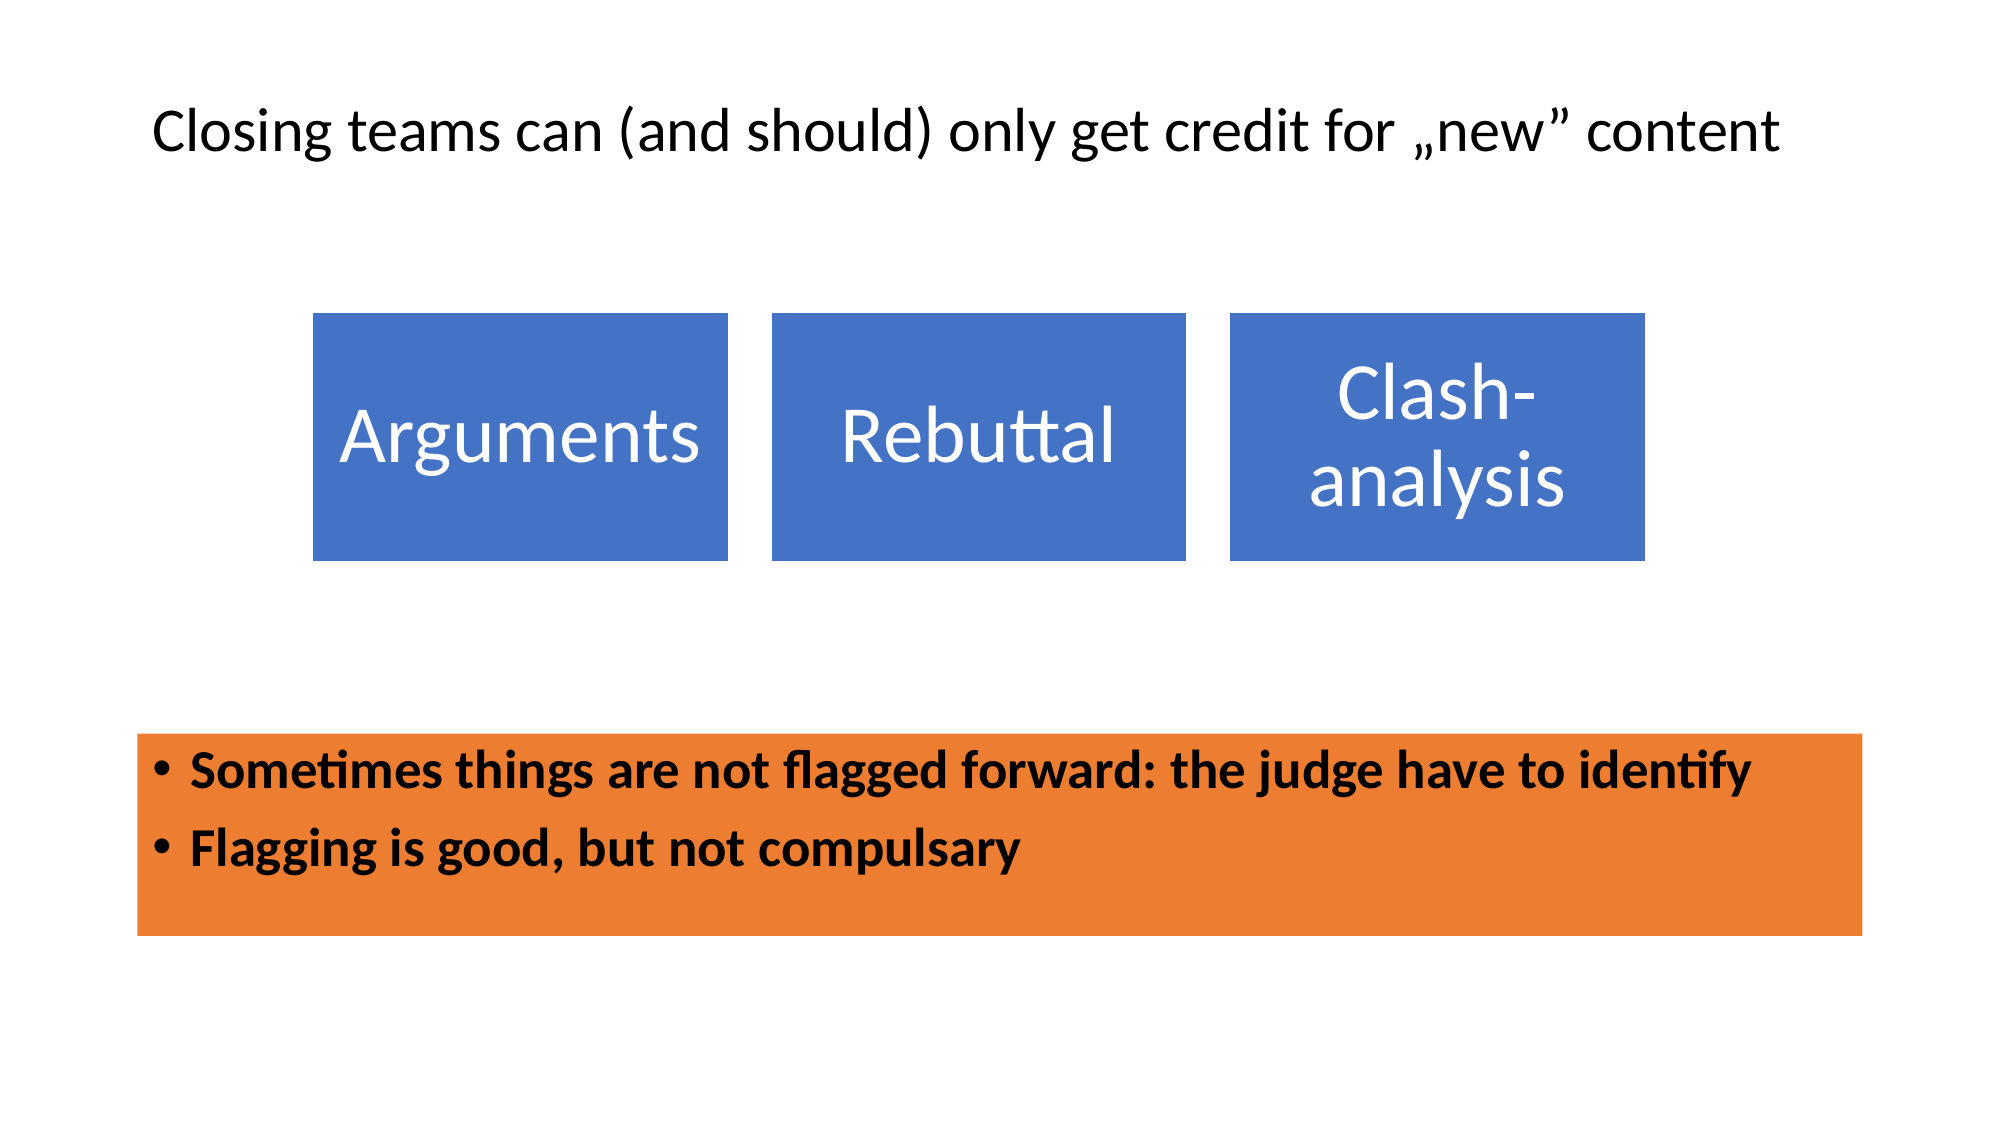

# Closing teams can (and should) only get credit for „new” content
Arguments
Rebuttal
Clash-analysis
Sometimes things are not flagged forward: the judge have to identify
Flagging is good, but not compulsary